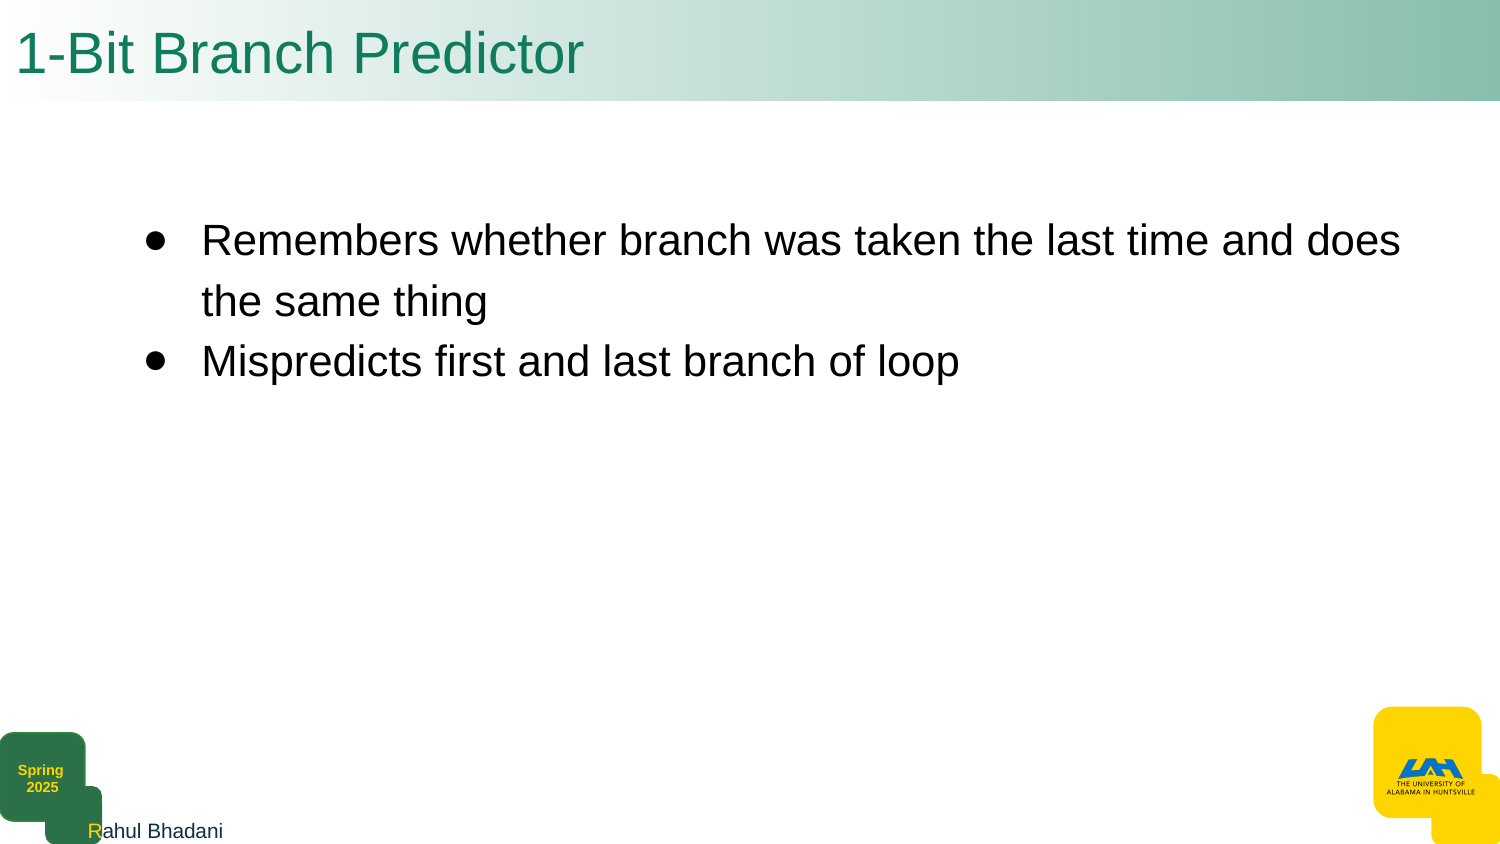

# 1-Bit Branch Predictor​
Remembers whether branch was taken the last time and does the same thing​
Mispredicts first and last branch of loop​